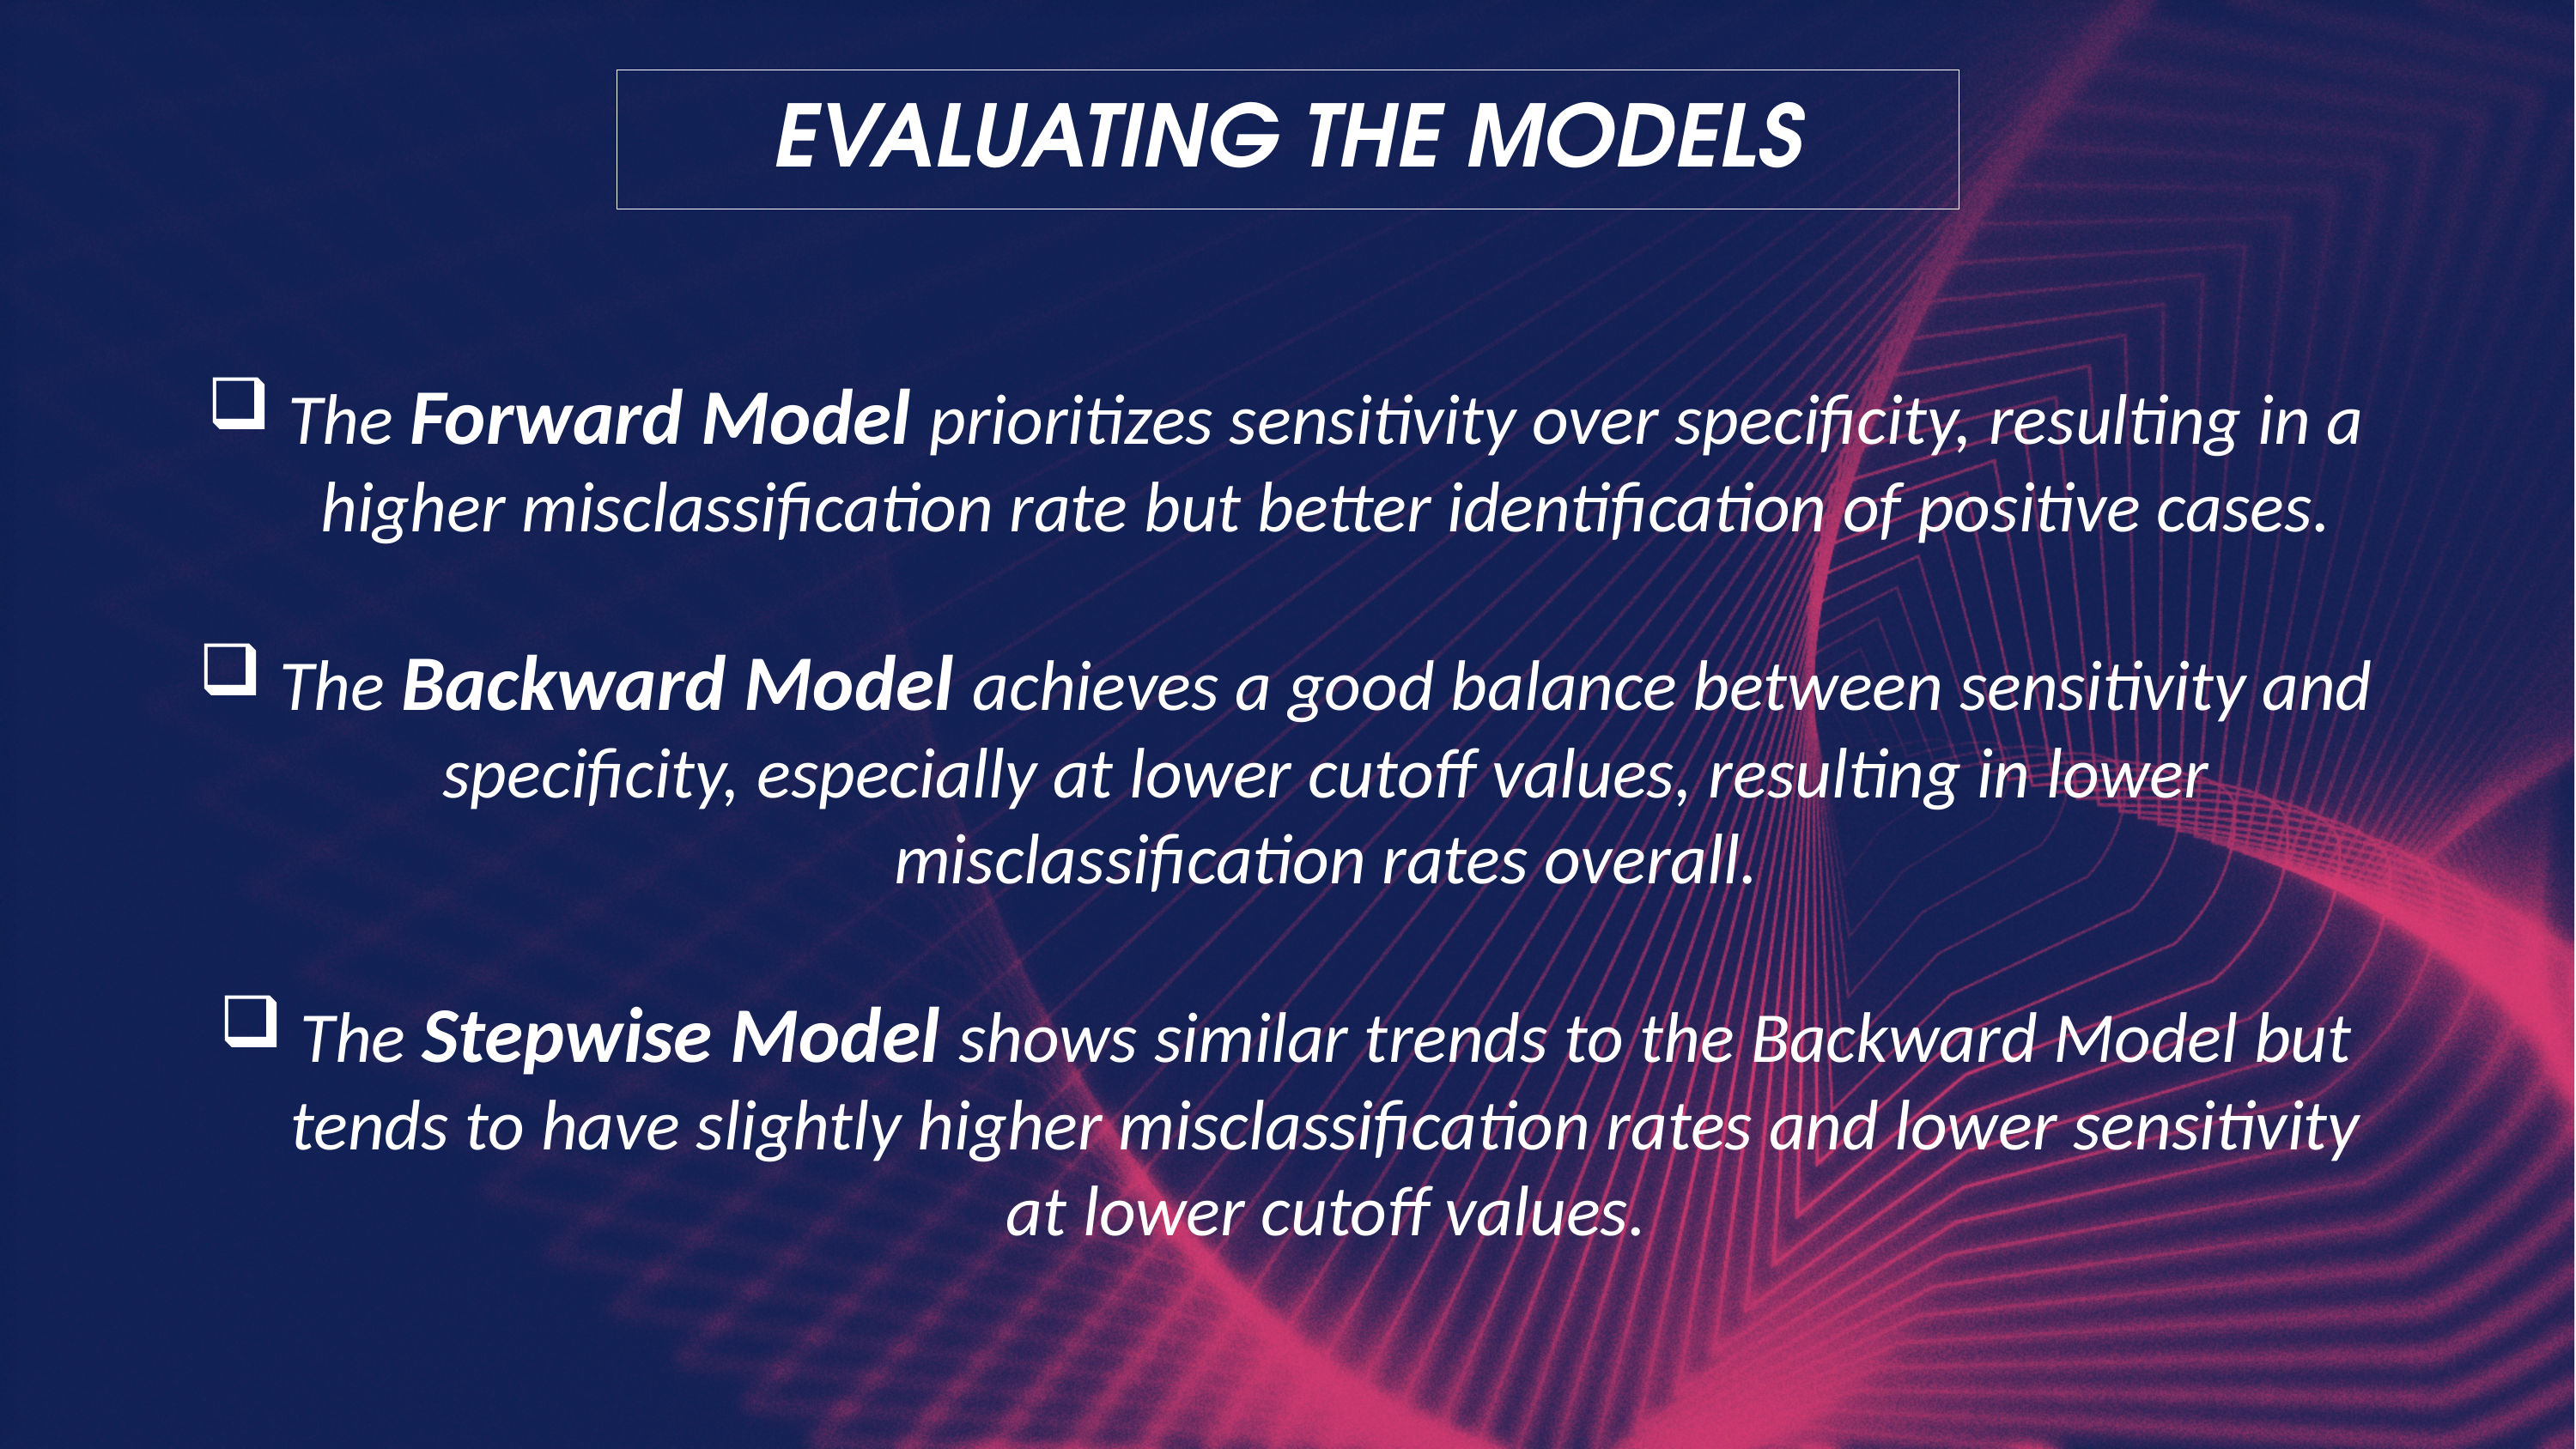

EVALUATING THE MODELS
The Forward Model prioritizes sensitivity over specificity, resulting in a higher misclassification rate but better identification of positive cases.

The Backward Model achieves a good balance between sensitivity and specificity, especially at lower cutoff values, resulting in lower misclassification rates overall.

The Stepwise Model shows similar trends to the Backward Model but tends to have slightly higher misclassification rates and lower sensitivity at lower cutoff values.